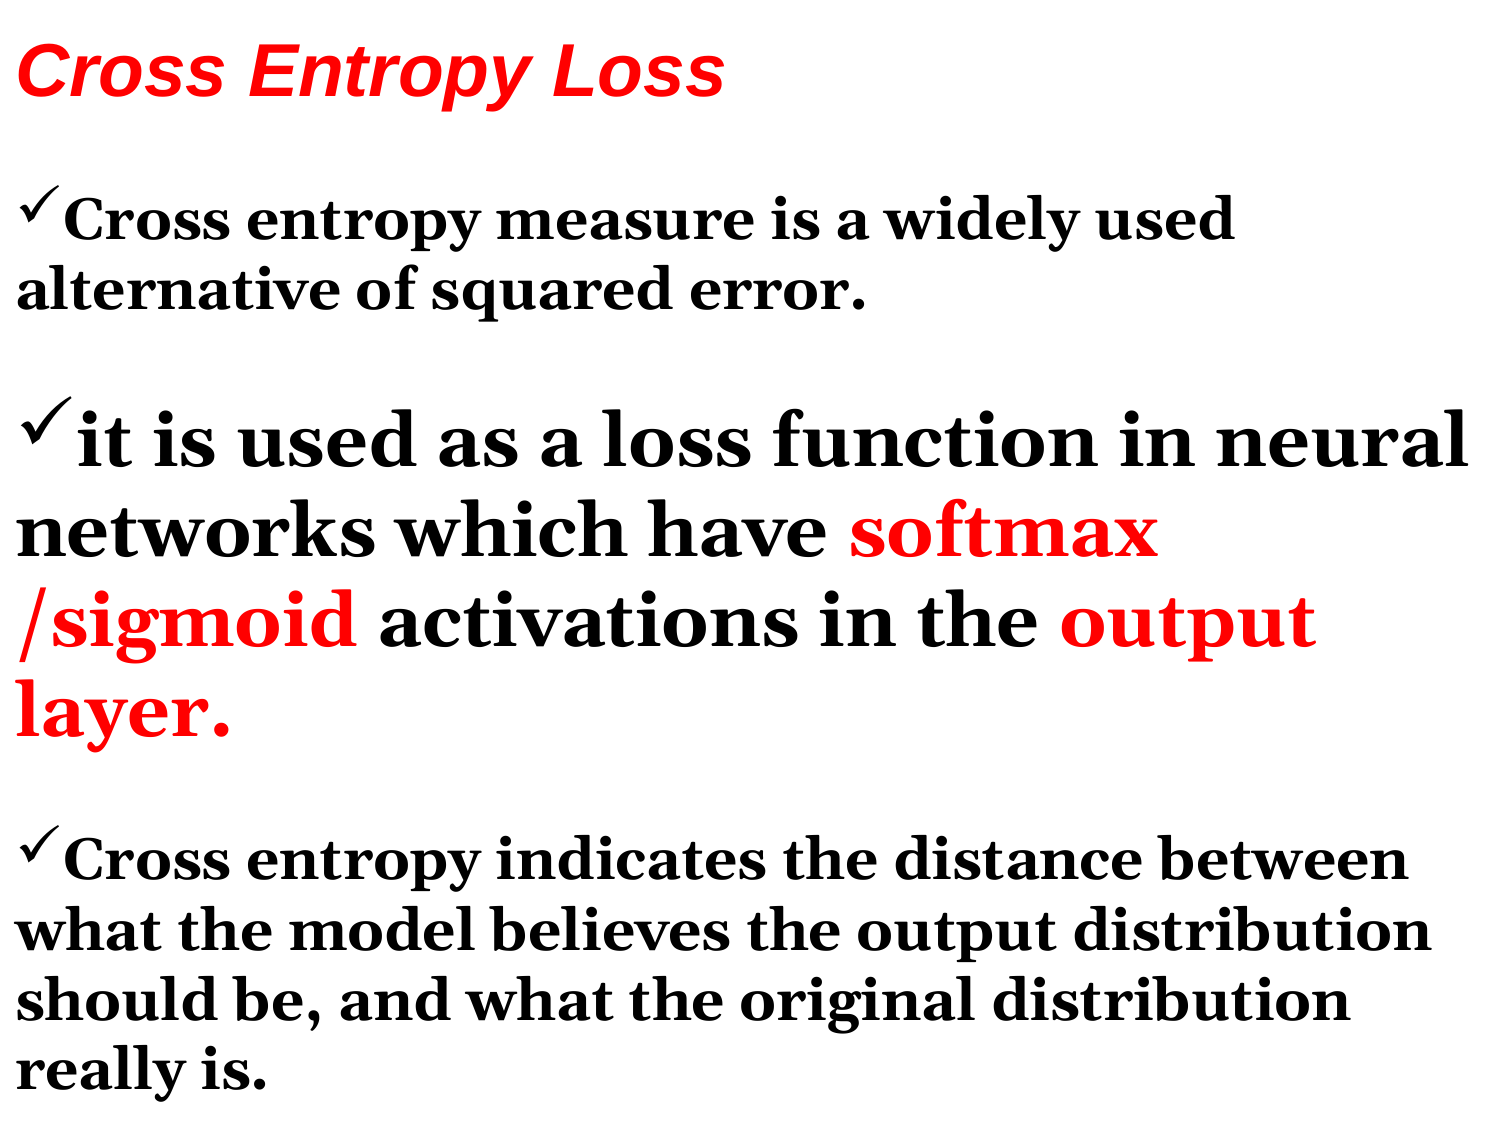

Cross Entropy Loss

Cross entropy measure is a widely used alternative of squared error.

it is used as a loss function in neural networks which have softmax /sigmoid activations in the output layer.

Cross entropy indicates the distance between what the model believes the output distribution should be, and what the original distribution really is.